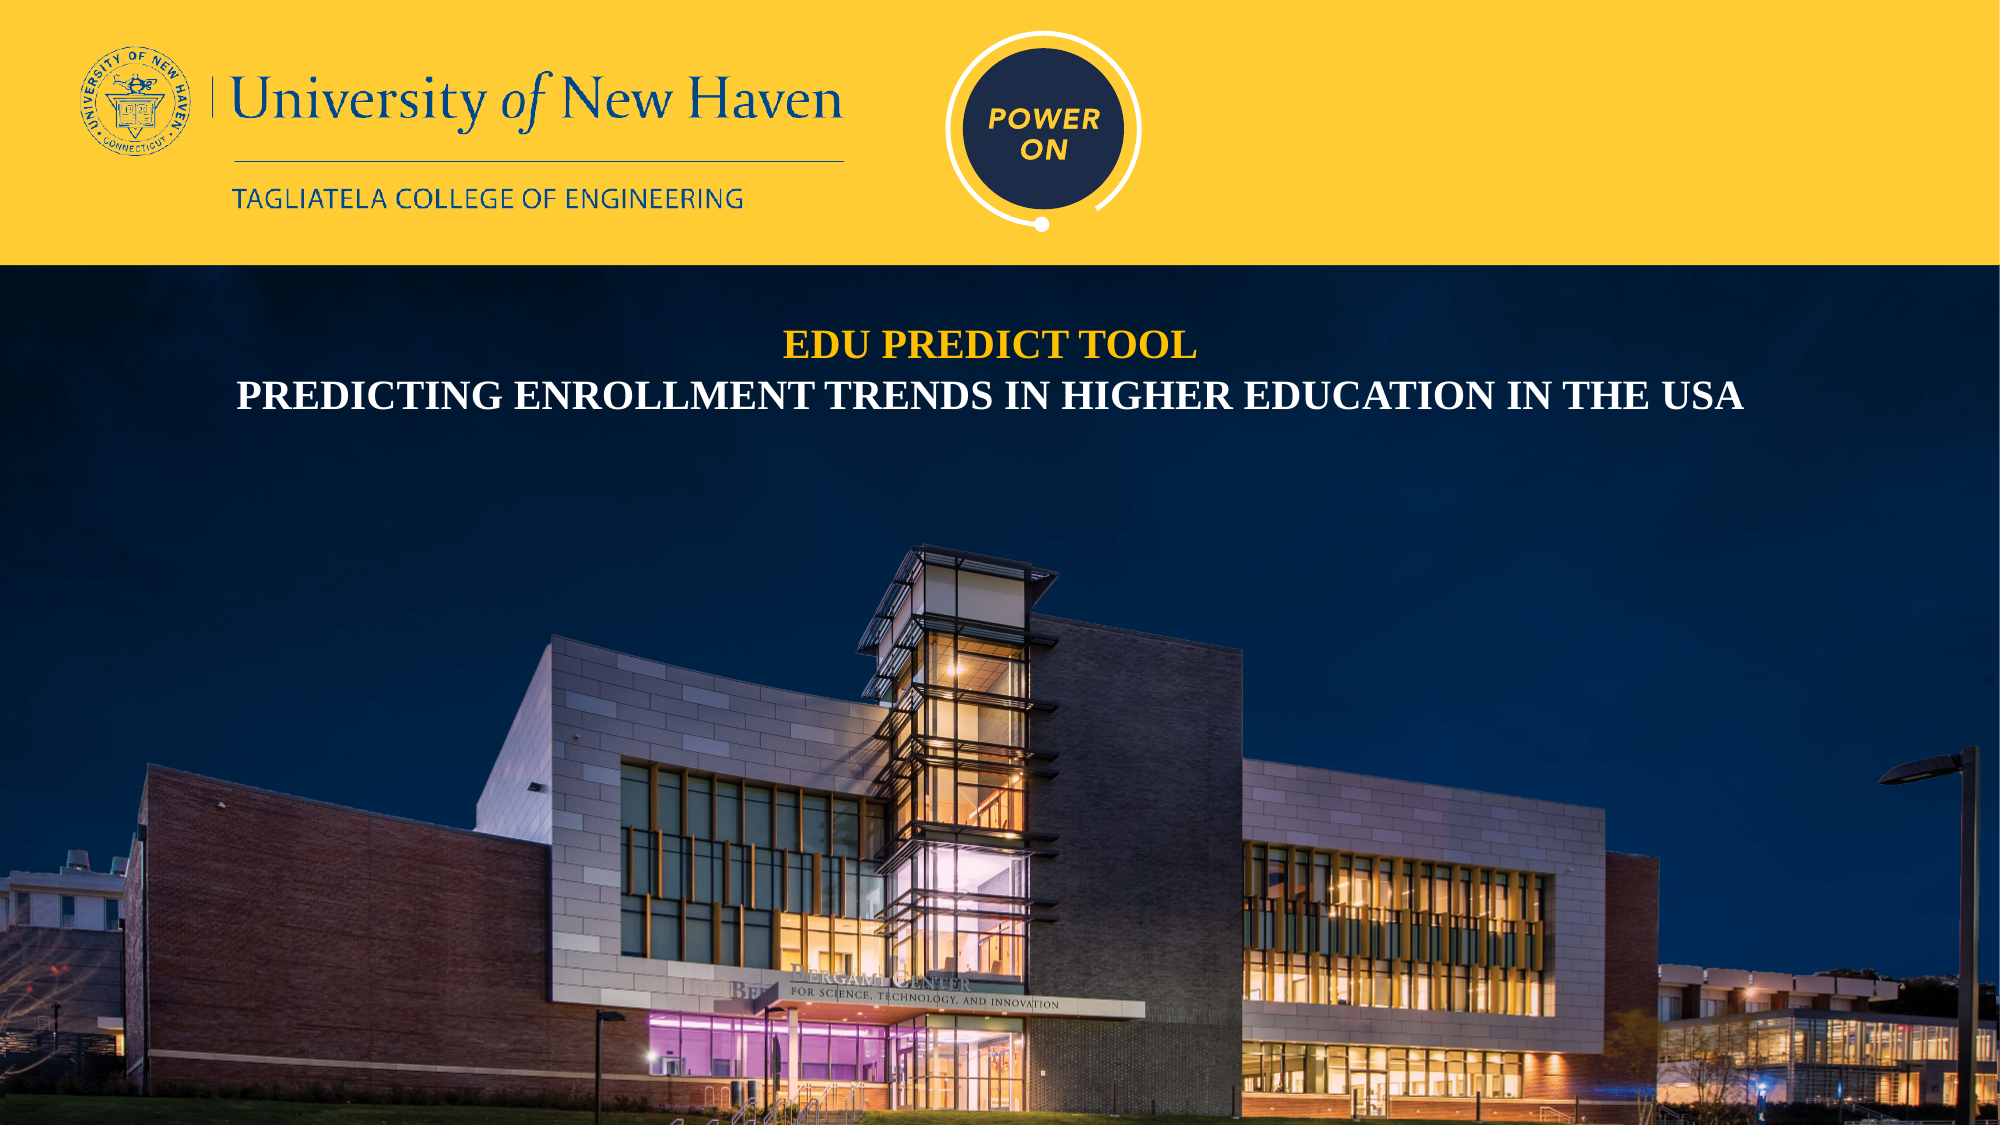

# EDU PREDICT TOOL​ PREDICTING ENROLLMENT TRENDS IN​ HIGHER EDUCATION IN THE USA